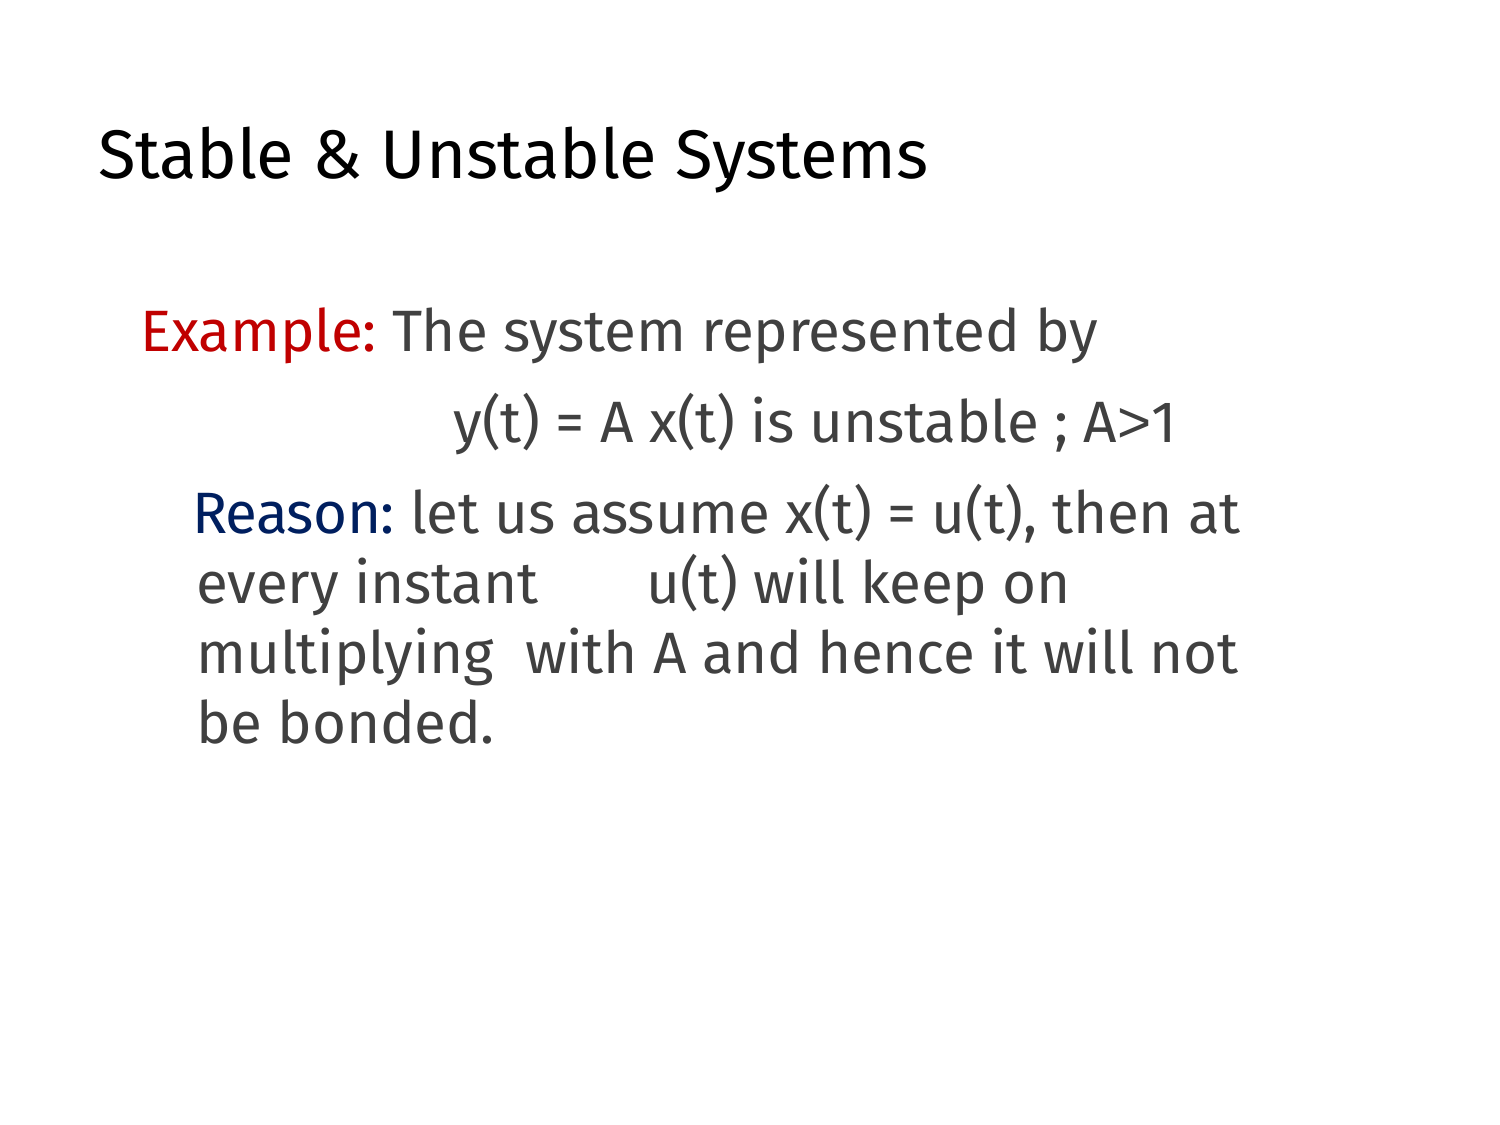

# Stable & Unstable Systems
Example: The system represented by
y(t) = A x(t) is unstable ; A˃1
Reason: let us assume x(t) = u(t), then at  every instant	u(t) will keep on multiplying  with A and hence it will not be bonded.